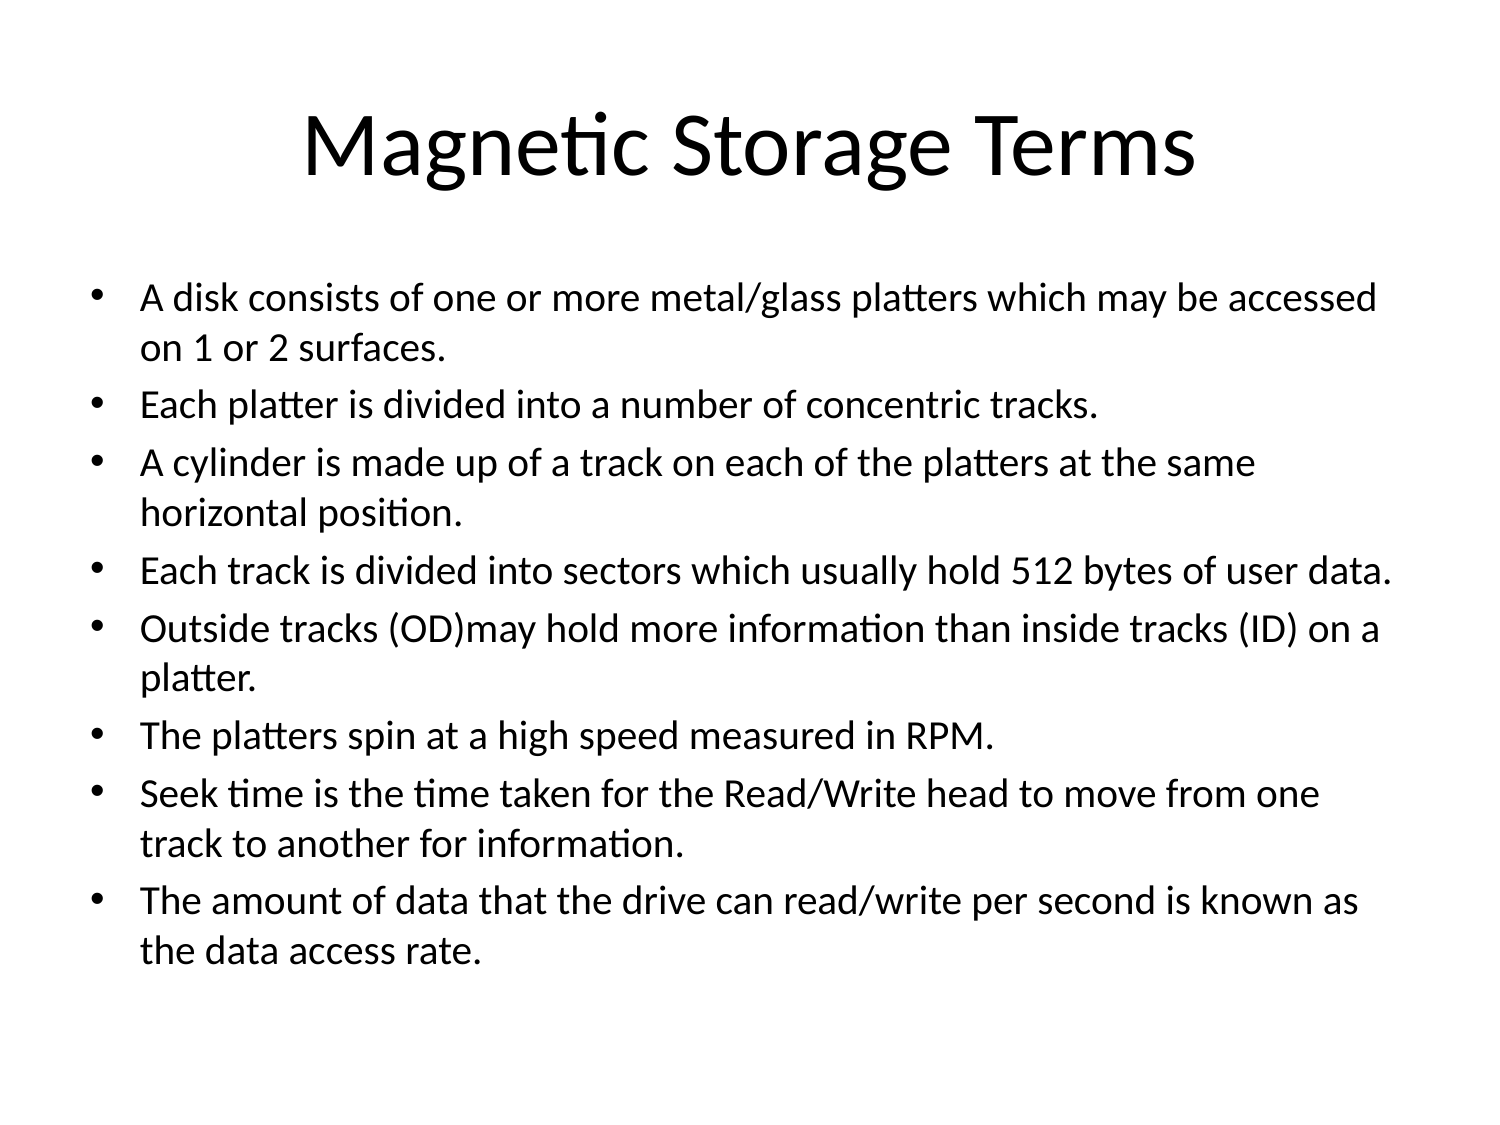

# Magnetic Storage Terms
A disk consists of one or more metal/glass platters which may be accessed on 1 or 2 surfaces.
Each platter is divided into a number of concentric tracks.
A cylinder is made up of a track on each of the platters at the same horizontal position.
Each track is divided into sectors which usually hold 512 bytes of user data.
Outside tracks (OD)may hold more information than inside tracks (ID) on a platter.
The platters spin at a high speed measured in RPM.
Seek time is the time taken for the Read/Write head to move from one track to another for information.
The amount of data that the drive can read/write per second is known as the data access rate.